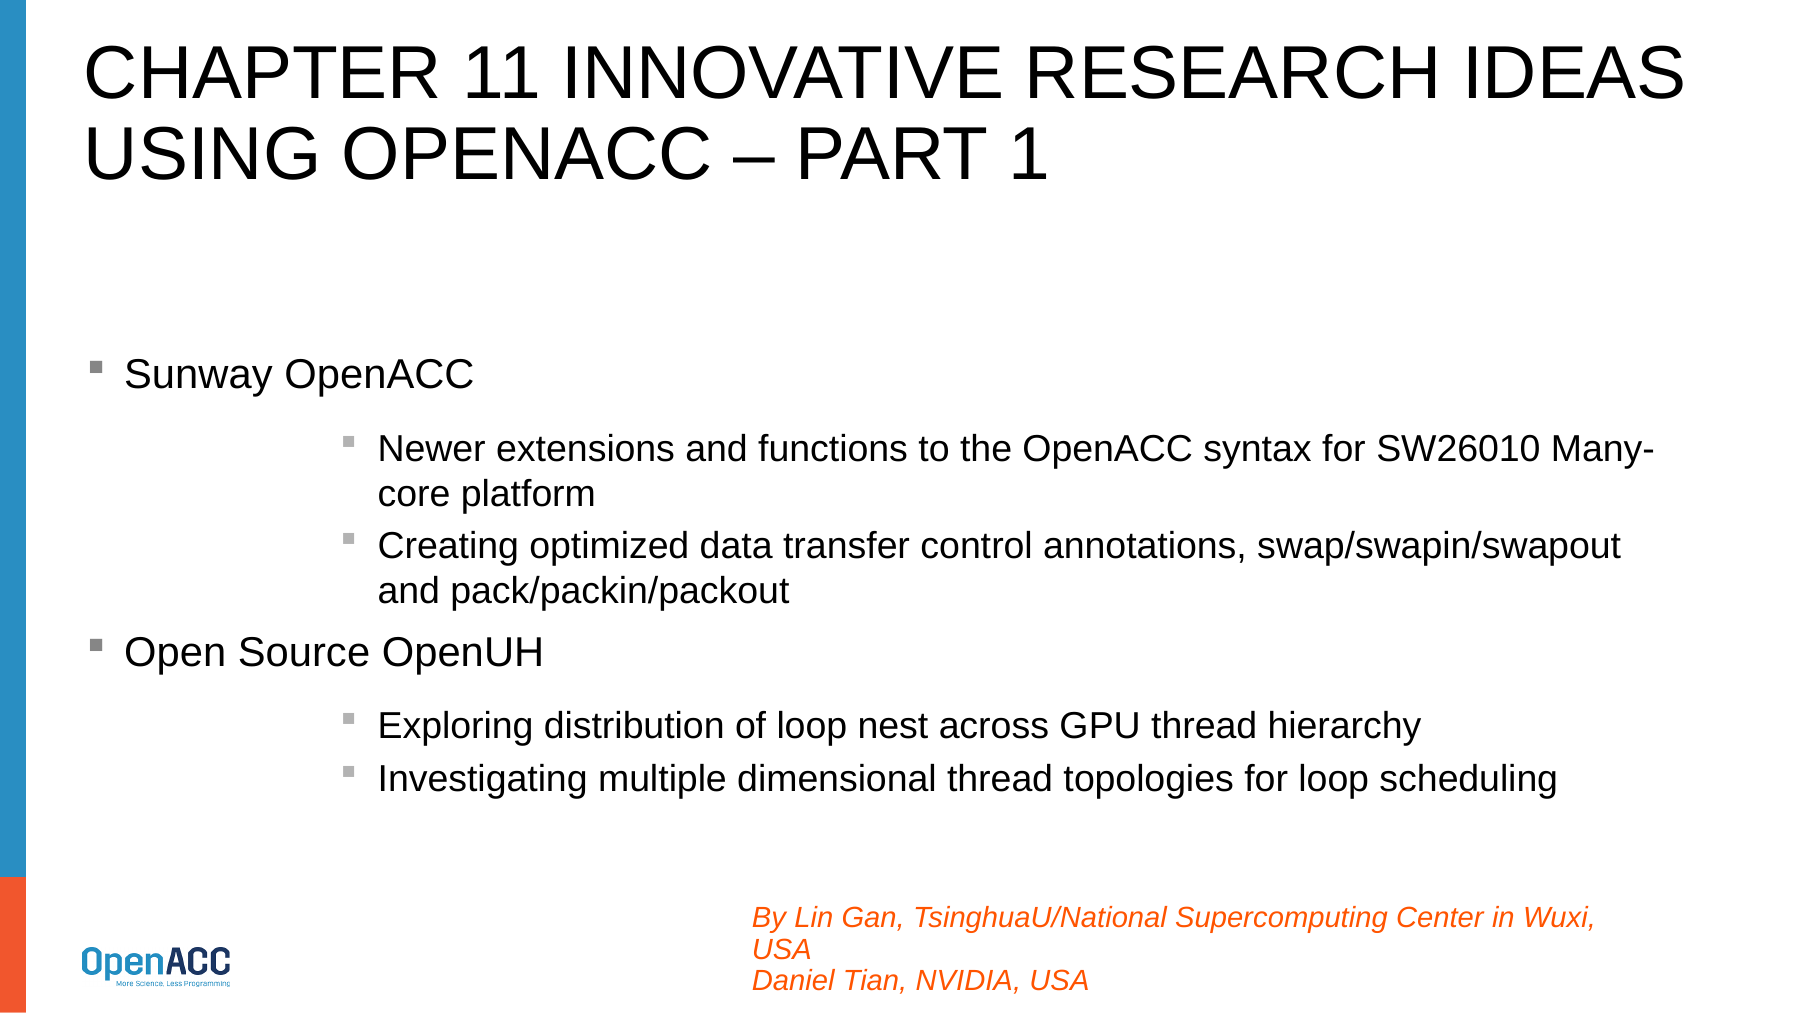

# Chapter 11 innovative research ideas using openacc – part 1
Sunway OpenACC
Newer extensions and functions to the OpenACC syntax for SW26010 Many-core platform
Creating optimized data transfer control annotations, swap/swapin/swapout and pack/packin/packout
Open Source OpenUH
Exploring distribution of loop nest across GPU thread hierarchy
Investigating multiple dimensional thread topologies for loop scheduling
By Lin Gan, TsinghuaU/National Supercomputing Center in Wuxi, USA
Daniel Tian, NVIDIA, USA